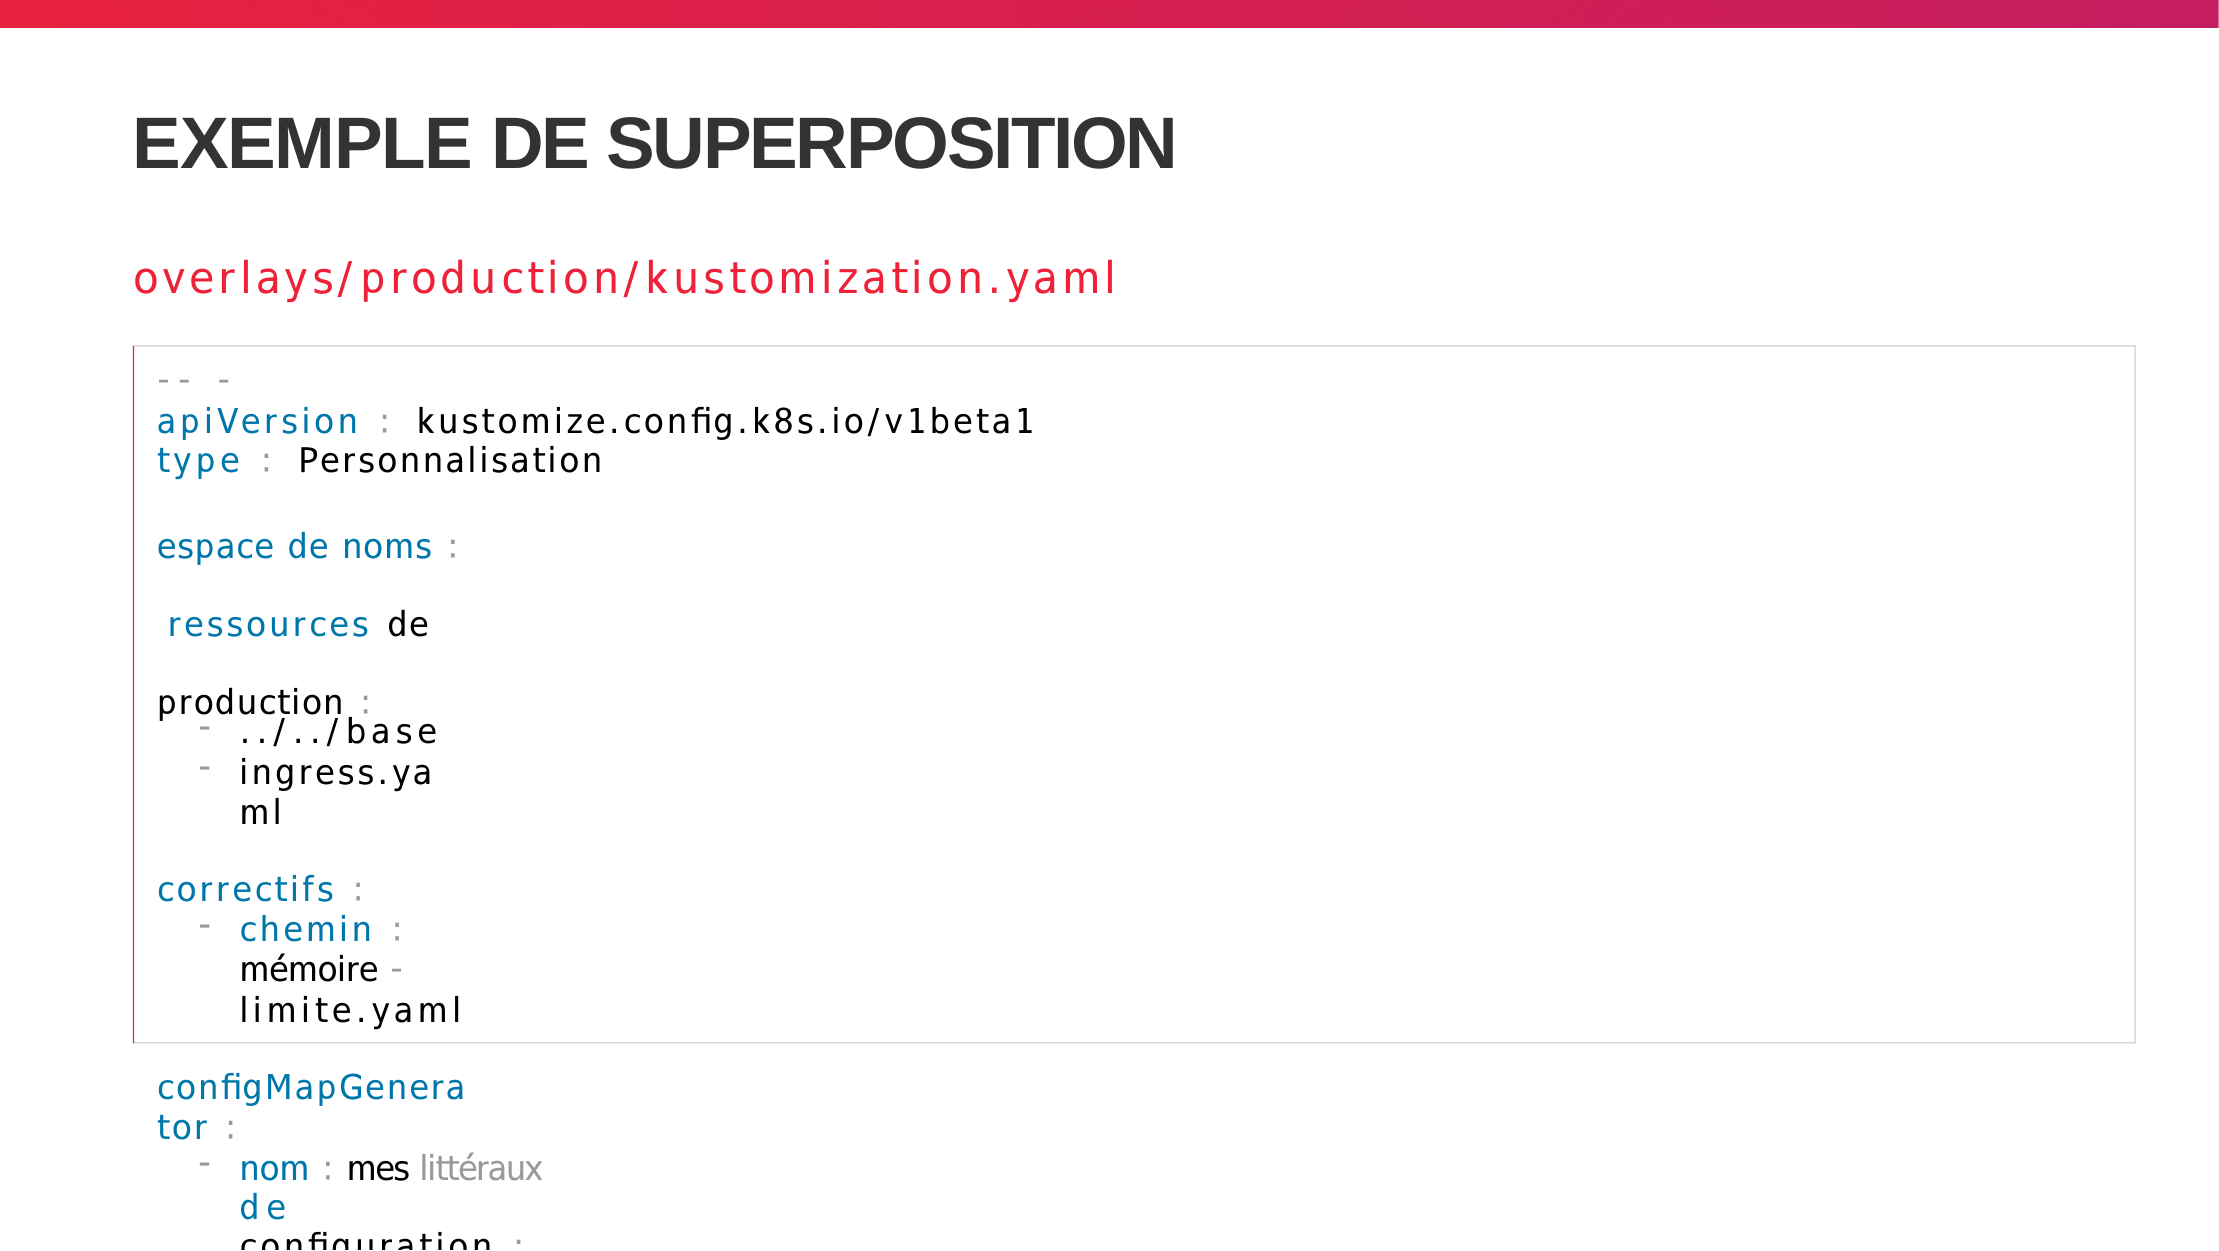

# EXEMPLE DE SUPERPOSITION
overlays/production/kustomization.yaml

-- -
apiVersion :  kustomize.config.k8s.io/v1beta1 type : Personnalisation
espace de noms :  ressources de production :
../../base
ingress.yaml
correctifs :
chemin :  mémoire - limite.yaml
configMapGenerator :
nom : mes littéraux de configuration :
- ENVIRONNEMENT=prod